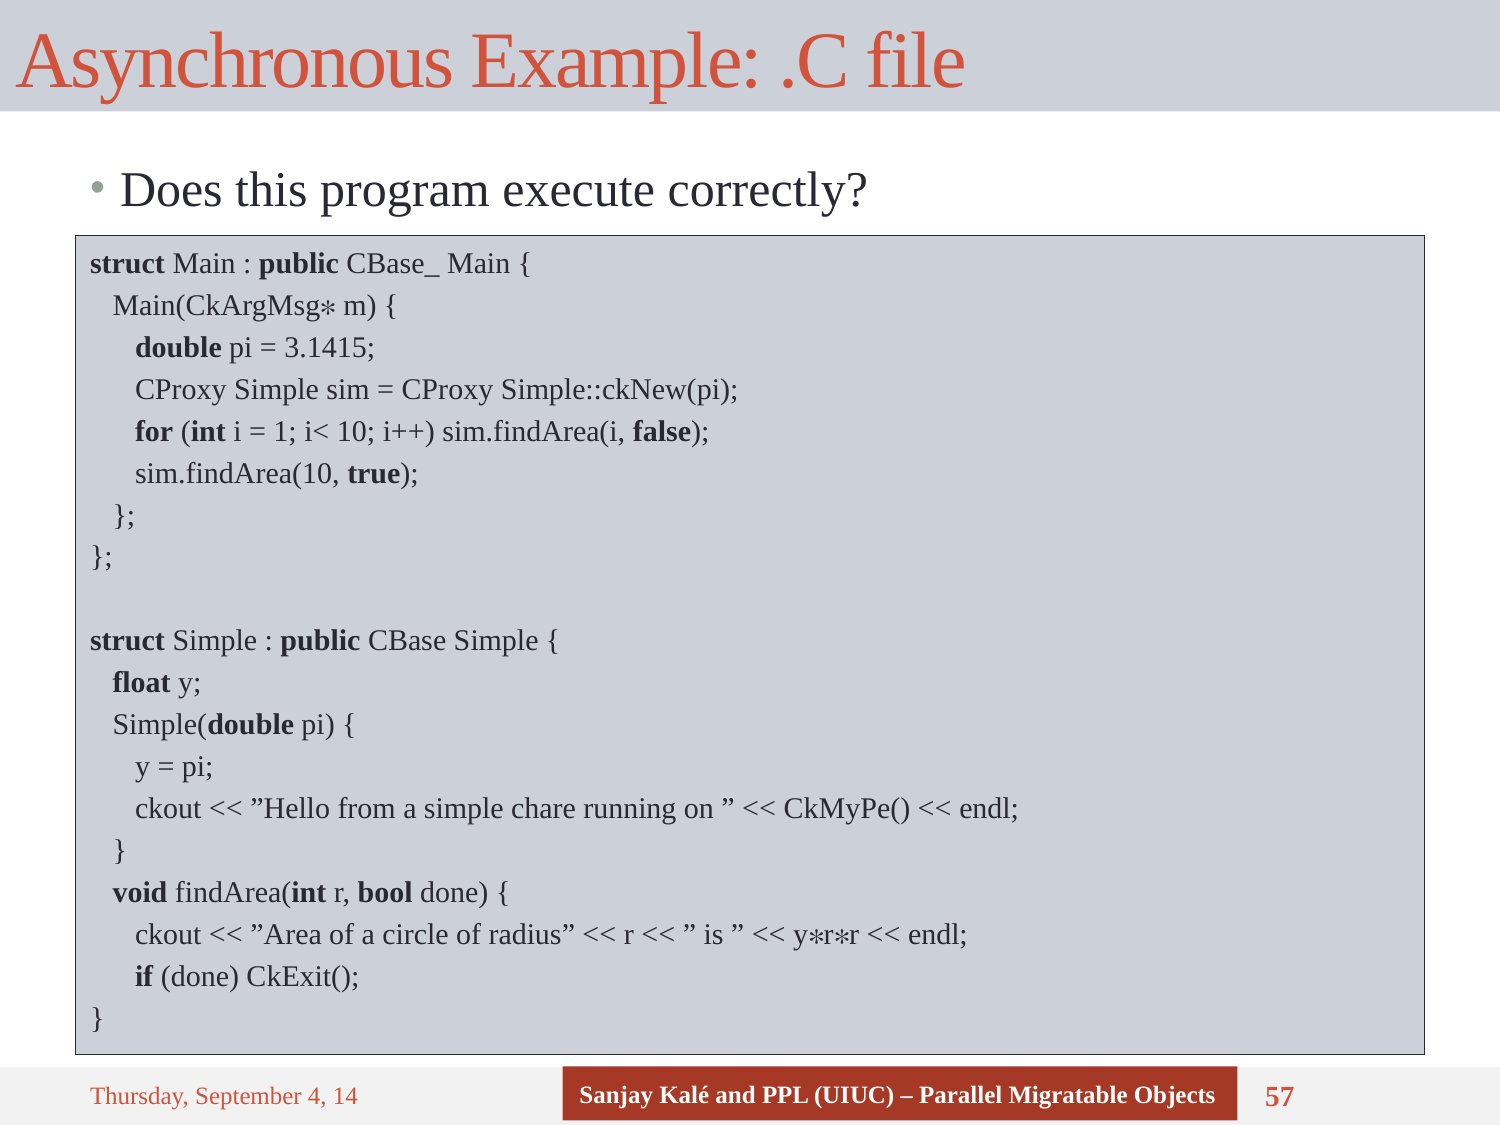

# Asynchronous Example: .C file
Does this program execute correctly?
struct Main : public CBase_ Main {
   Main(CkArgMsg∗ m) {
      double pi = 3.1415;
      CProxy Simple sim = CProxy Simple::ckNew(pi);
      for (int i = 1; i< 10; i++) sim.findArea(i, false);
      sim.findArea(10, true);
   };
};

struct Simple : public CBase Simple {
   float y;
   Simple(double pi) {
      y = pi;
      ckout << ”Hello from a simple chare running on ” << CkMyPe() << endl;
   }
   void findArea(int r, bool done) {
      ckout << ”Area of a circle of radius” << r << ” is ” << y∗r∗r << endl;
      if (done) CkExit();
}
Sanjay Kalé and PPL (UIUC) – Parallel Migratable Objects
Thursday, September 4, 14
57